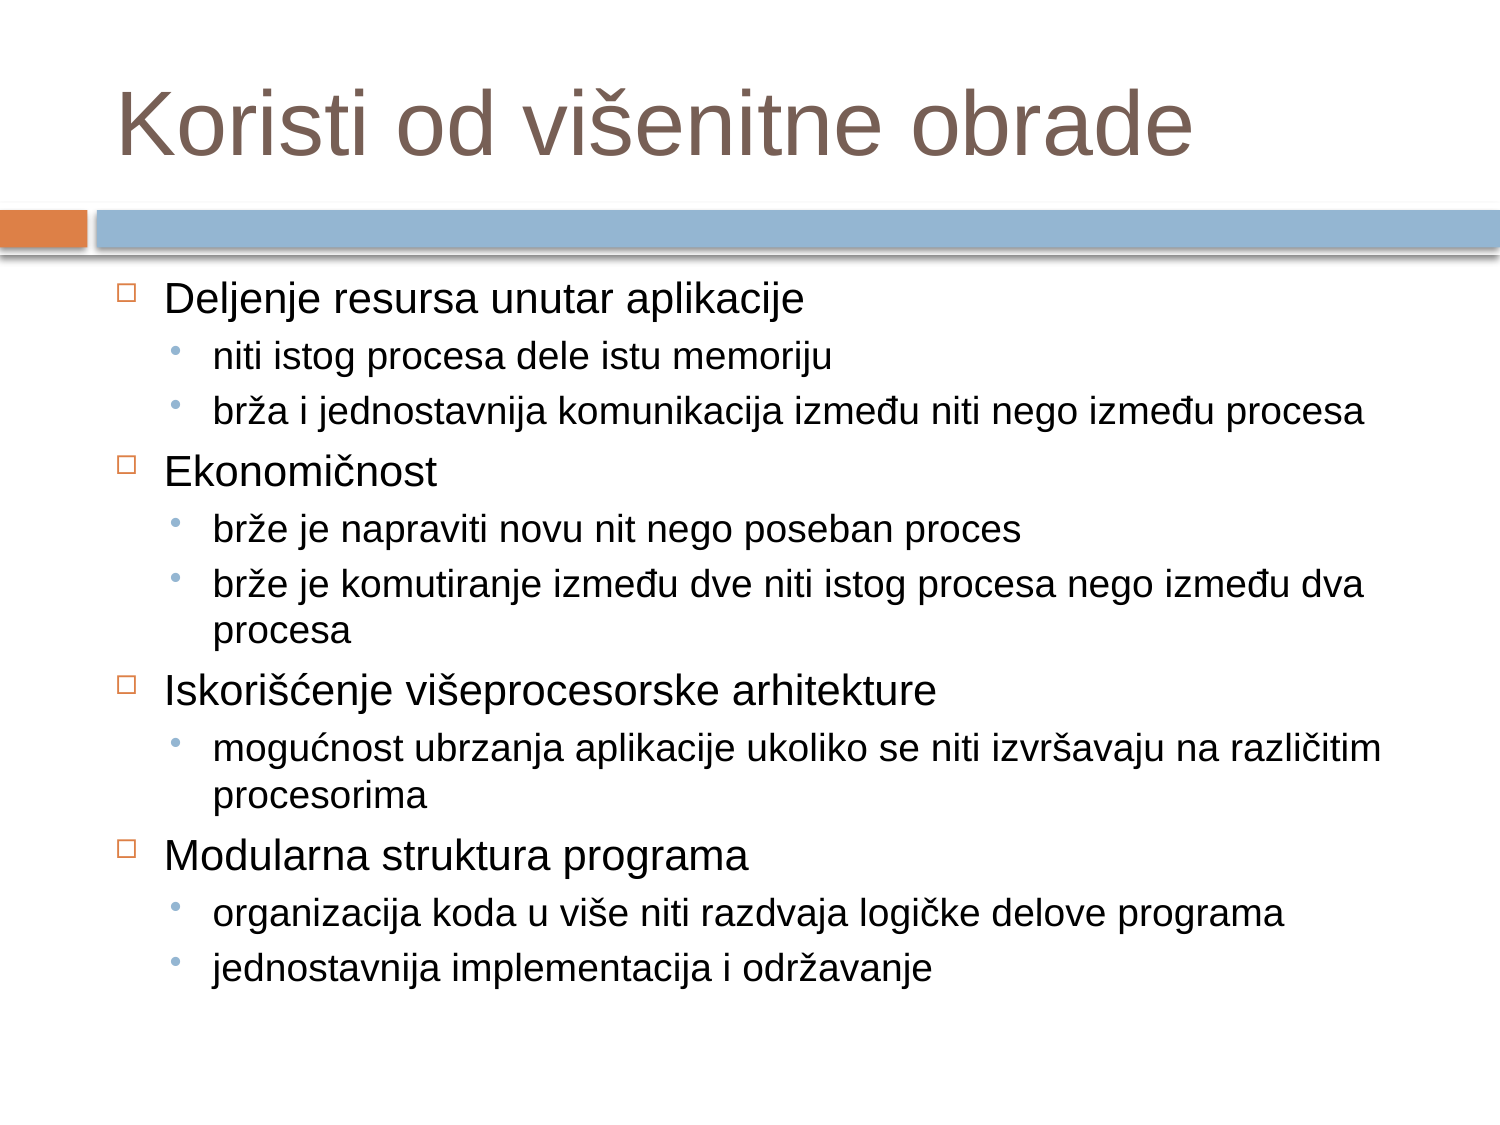

# Koristi od višenitne obrade
Deljenje resursa unutar aplikacije
niti istog procesa dele istu memoriju
brža i jednostavnija komunikacija između niti nego između procesa
Ekonomičnost
brže je napraviti novu nit nego poseban proces
brže je komutiranje između dve niti istog procesa nego između dva procesa
Iskorišćenje višeprocesorske arhitekture
mogućnost ubrzanja aplikacije ukoliko se niti izvršavaju na različitim procesorima
Modularna struktura programa
organizacija koda u više niti razdvaja logičke delove programa
jednostavnija implementacija i održavanje